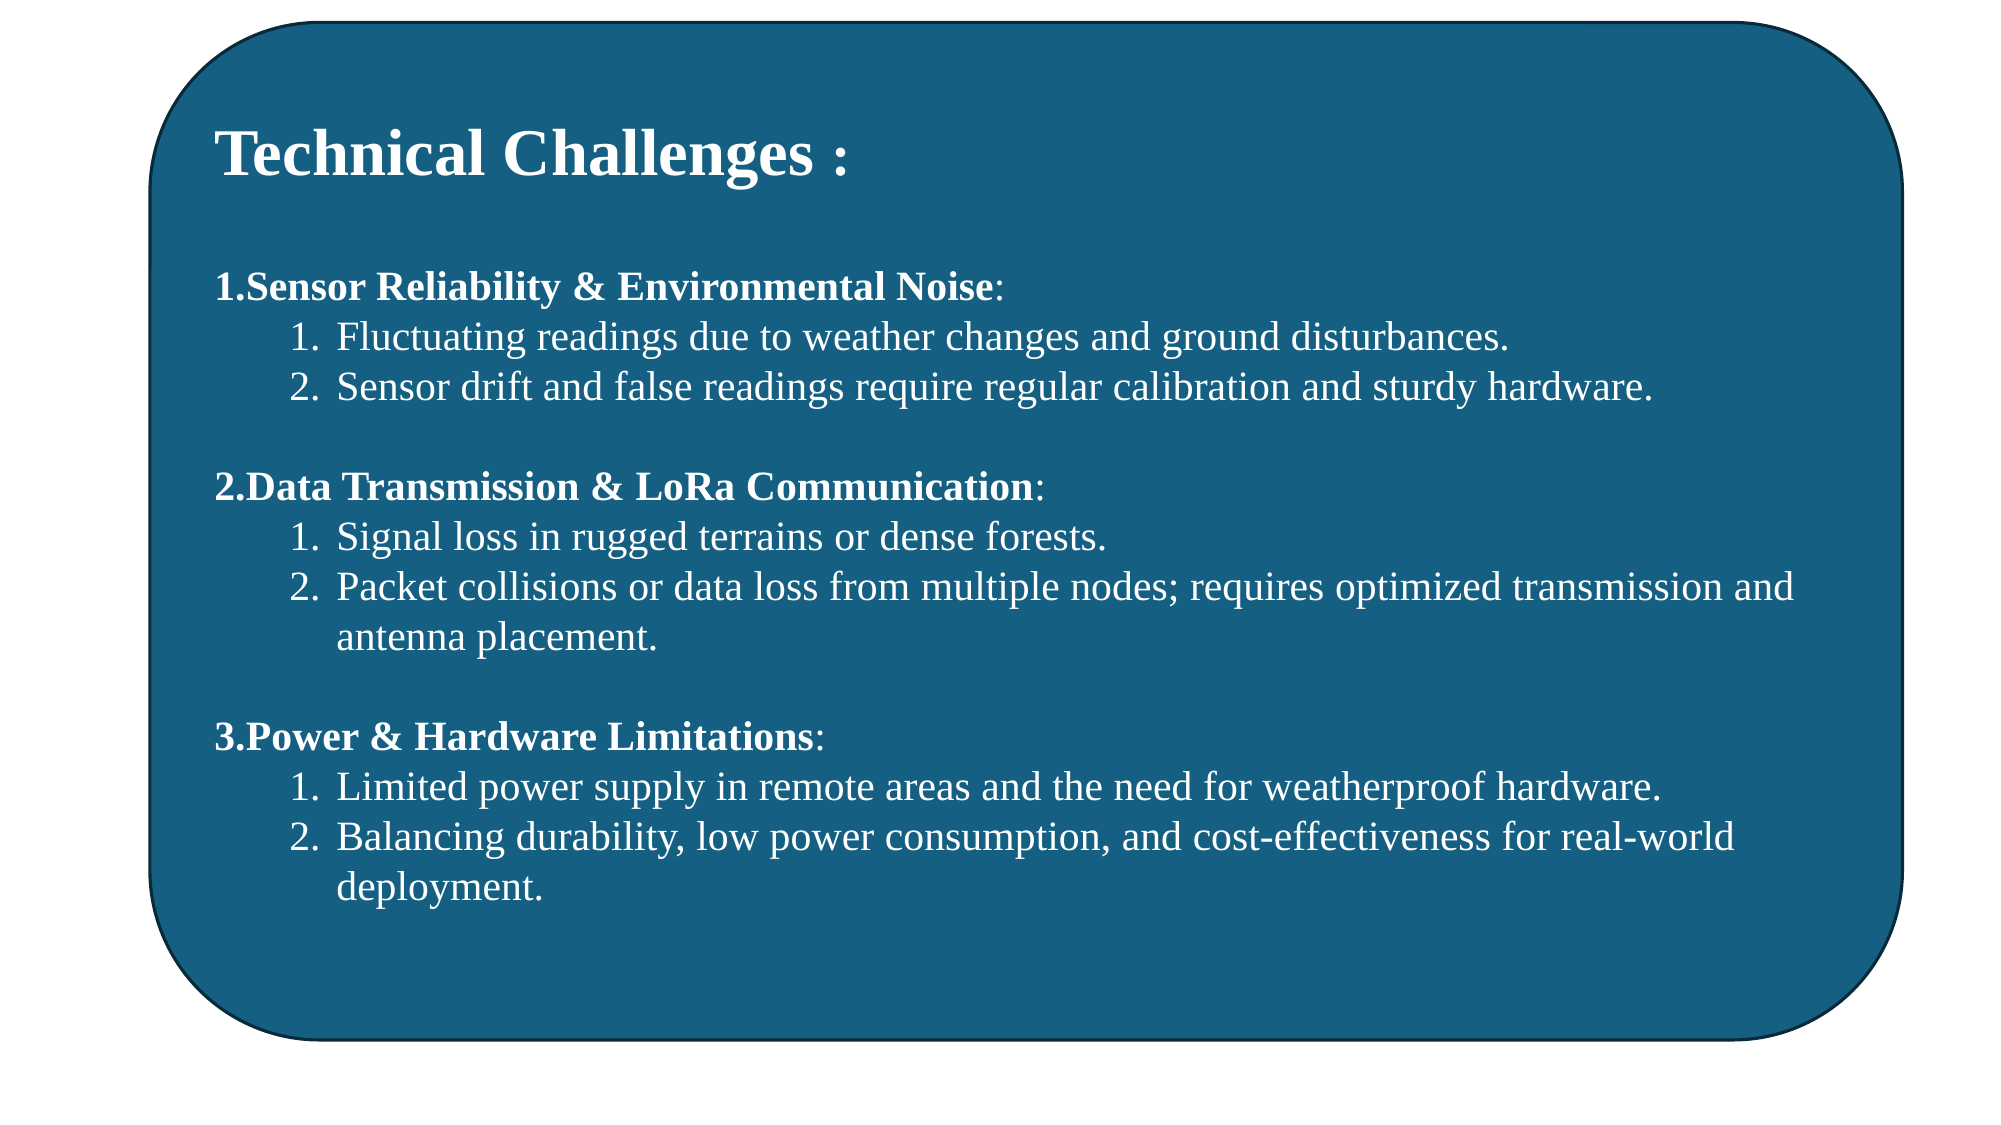

Technical Challenges :

Sensor Reliability & Environmental Noise:
Fluctuating readings due to weather changes and ground disturbances.
Sensor drift and false readings require regular calibration and sturdy hardware.

Data Transmission & LoRa Communication:
Signal loss in rugged terrains or dense forests.
Packet collisions or data loss from multiple nodes; requires optimized transmission and antenna placement.

Power & Hardware Limitations:
Limited power supply in remote areas and the need for weatherproof hardware.
Balancing durability, low power consumption, and cost-effectiveness for real-world deployment.